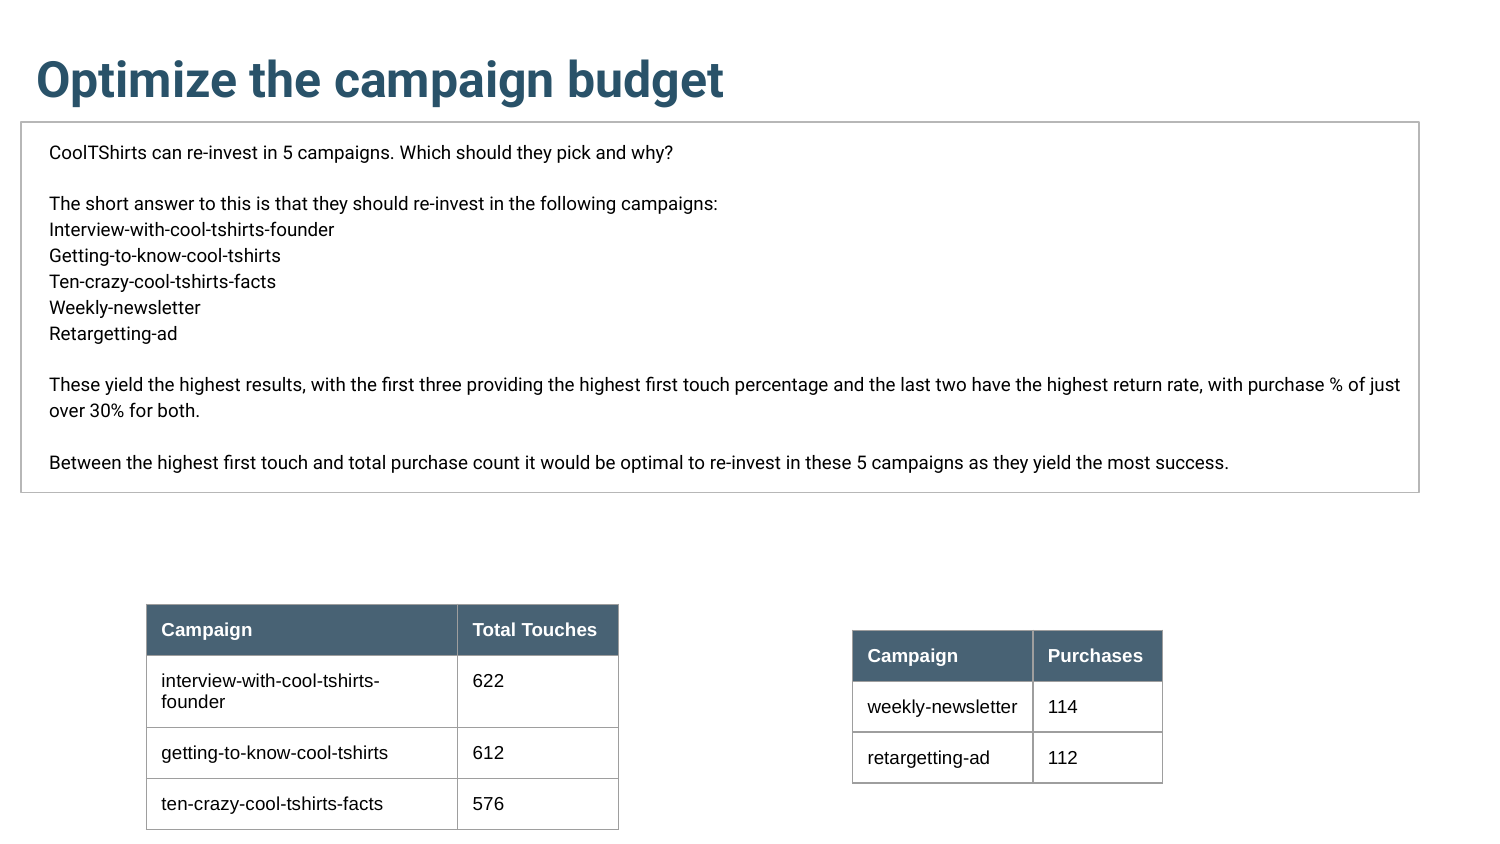

Optimize the campaign budget
CoolTShirts can re-invest in 5 campaigns. Which should they pick and why?

The short answer to this is that they should re-invest in the following campaigns:
Interview-with-cool-tshirts-founder
Getting-to-know-cool-tshirts
Ten-crazy-cool-tshirts-facts
Weekly-newsletter
Retargetting-ad

These yield the highest results, with the first three providing the highest first touch percentage and the last two have the highest return rate, with purchase % of just over 30% for both.

Between the highest first touch and total purchase count it would be optimal to re-invest in these 5 campaigns as they yield the most success.
| Campaign | Total Touches |
| --- | --- |
| interview-with-cool-tshirts-founder | 622 |
| getting-to-know-cool-tshirts | 612 |
| ten-crazy-cool-tshirts-facts | 576 |
| Campaign | Purchases |
| --- | --- |
| weekly-newsletter | 114 |
| retargetting-ad | 112 |